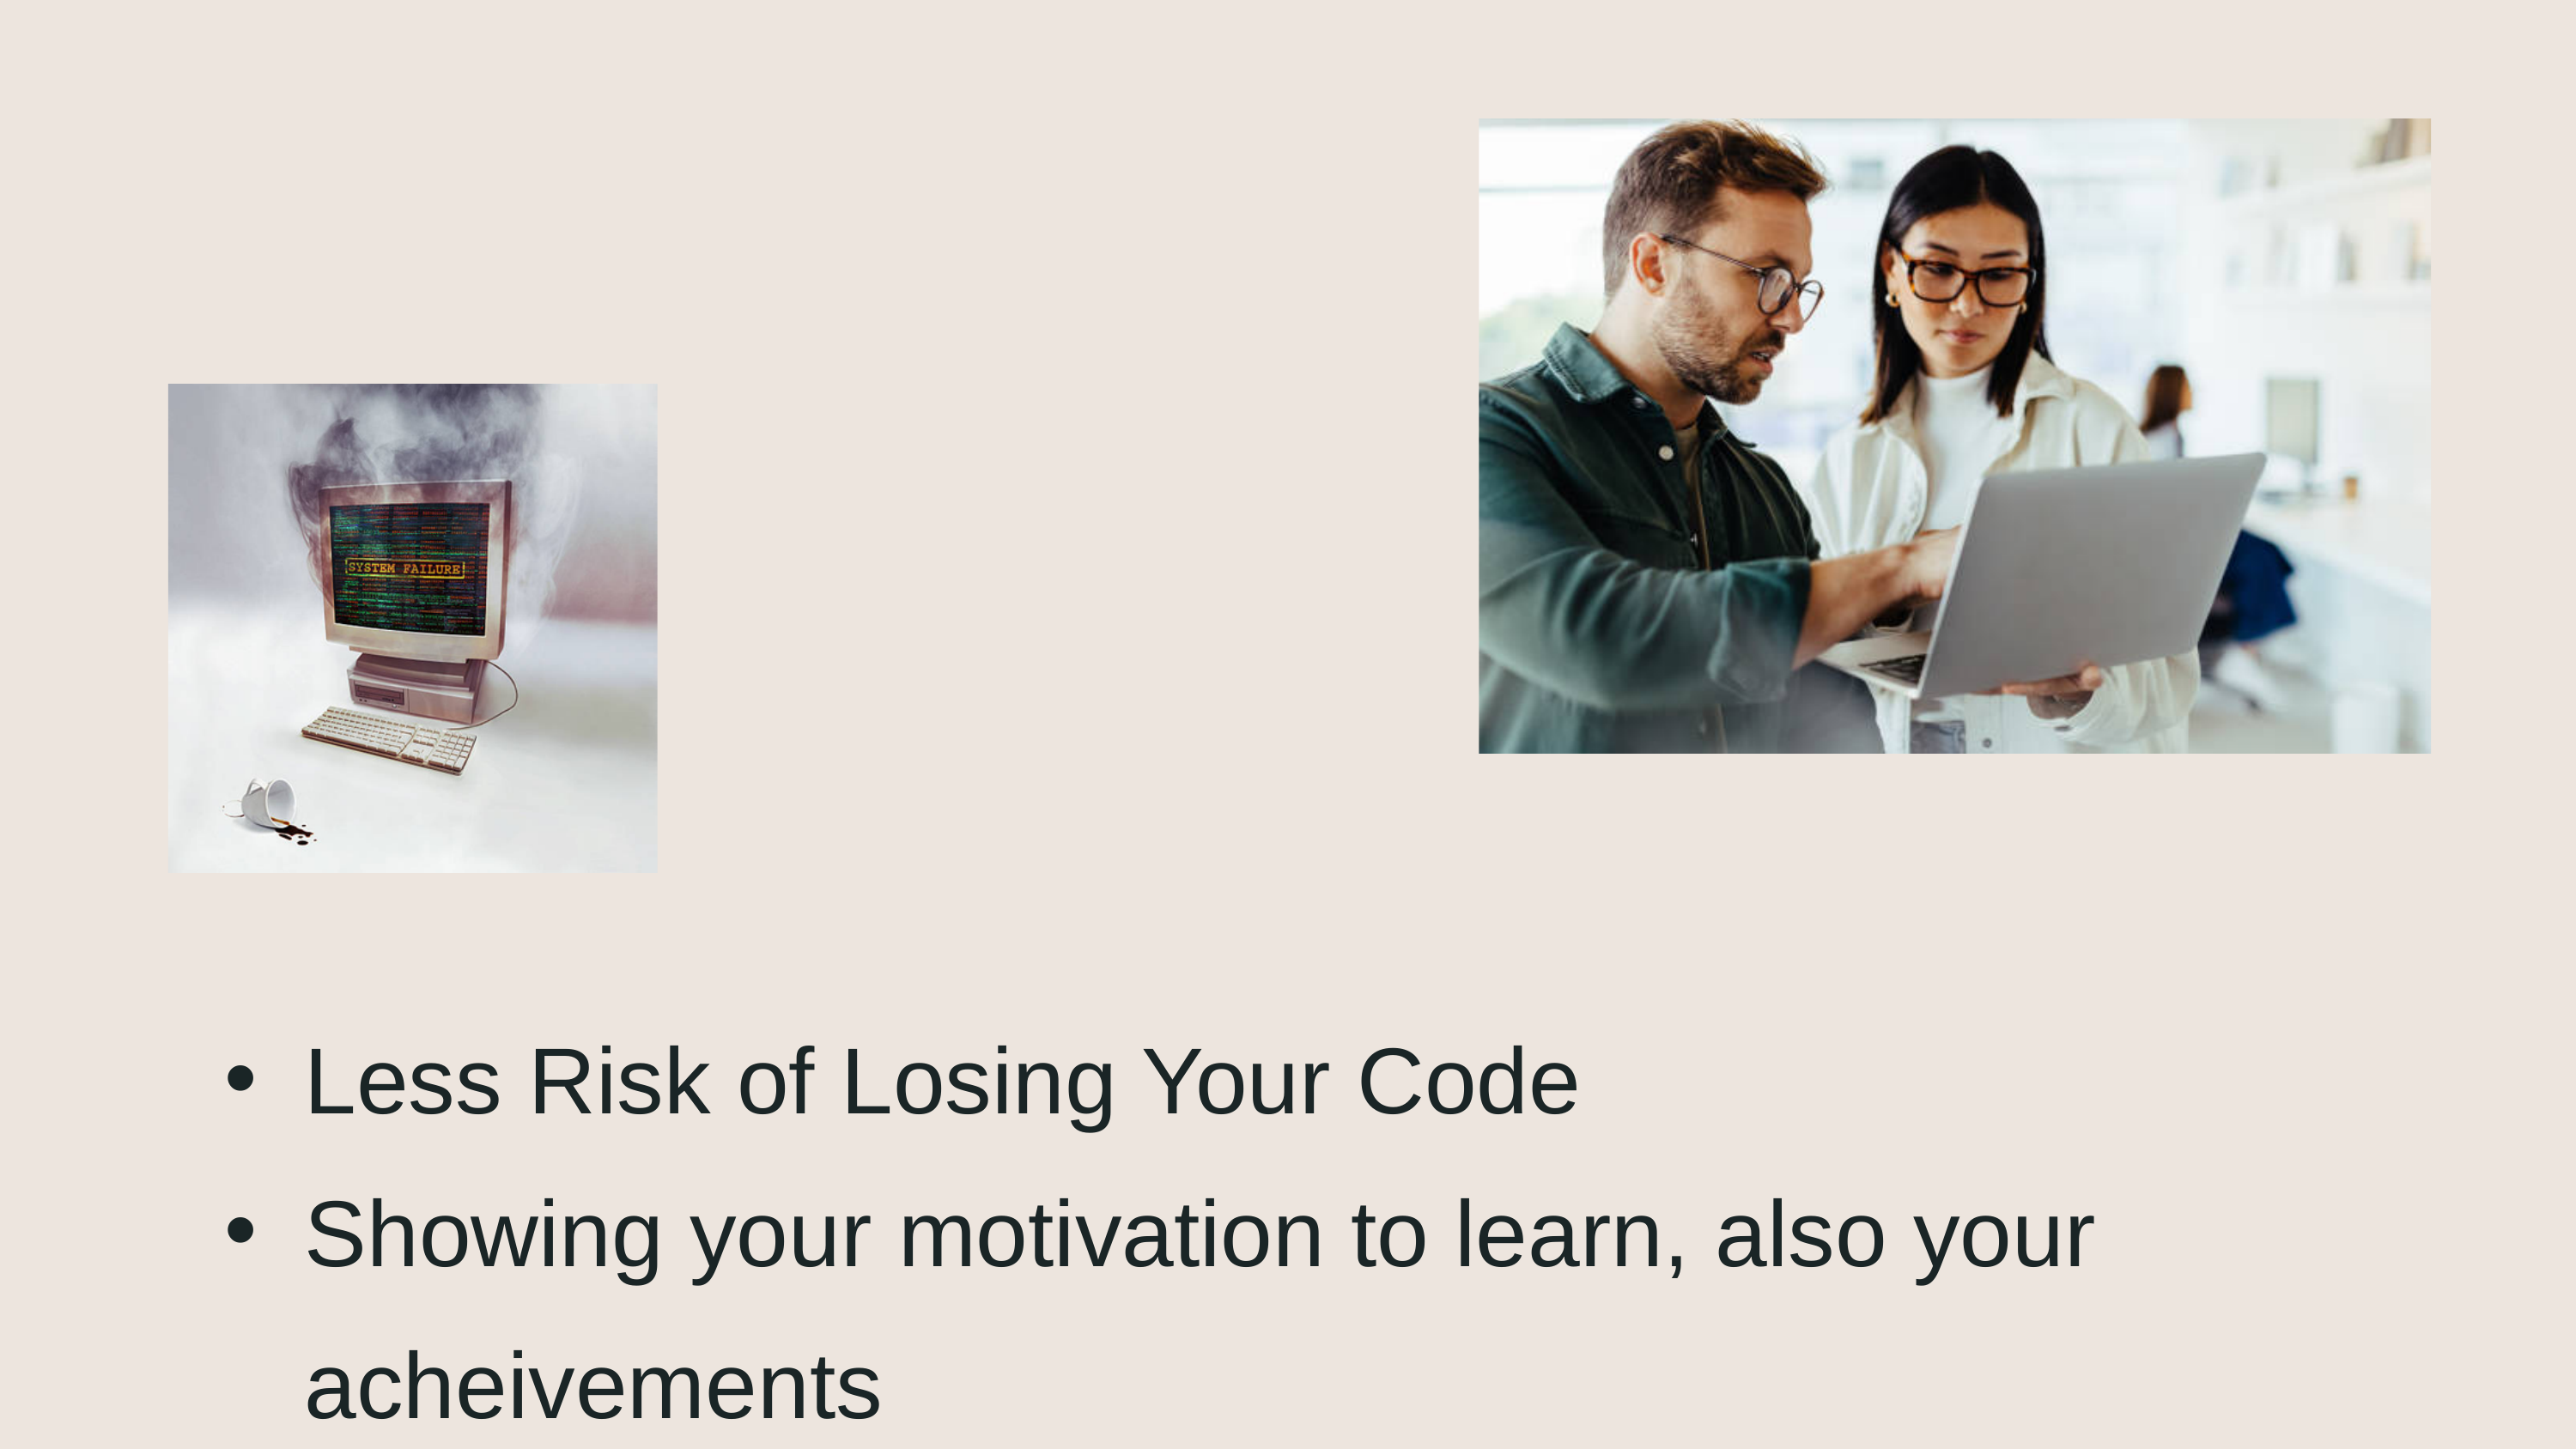

Less Risk of Losing Your Code
Showing your motivation to learn, also your acheivements